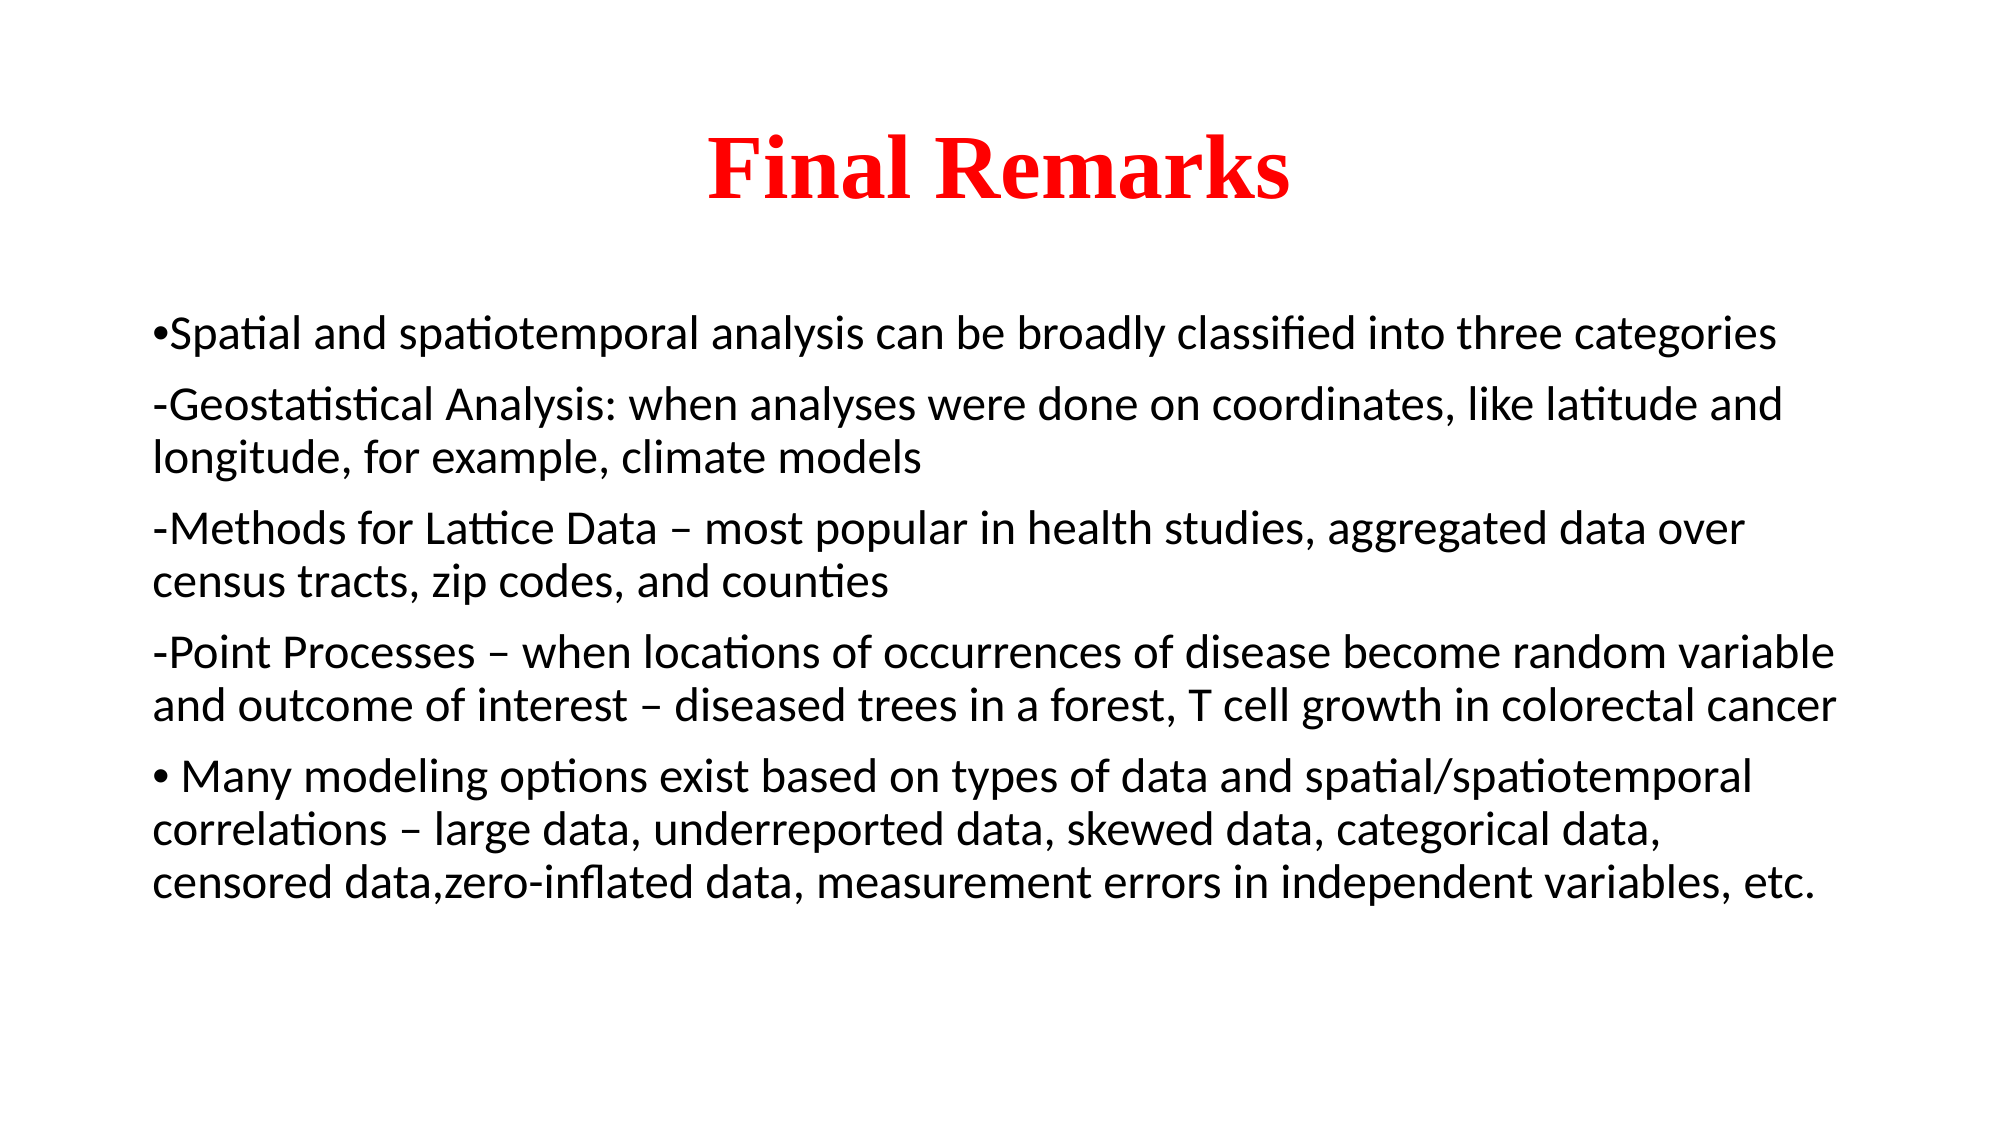

# Final Remarks
•Spatial and spatiotemporal analysis can be broadly classified into three categories
-Geostatistical Analysis: when analyses were done on coordinates, like latitude and longitude, for example, climate models
-Methods for Lattice Data – most popular in health studies, aggregated data over census tracts, zip codes, and counties
-Point Processes – when locations of occurrences of disease become random variable and outcome of interest – diseased trees in a forest, T cell growth in colorectal cancer
• Many modeling options exist based on types of data and spatial/spatiotemporal correlations – large data, underreported data, skewed data, categorical data, censored data,zero-inflated data, measurement errors in independent variables, etc.